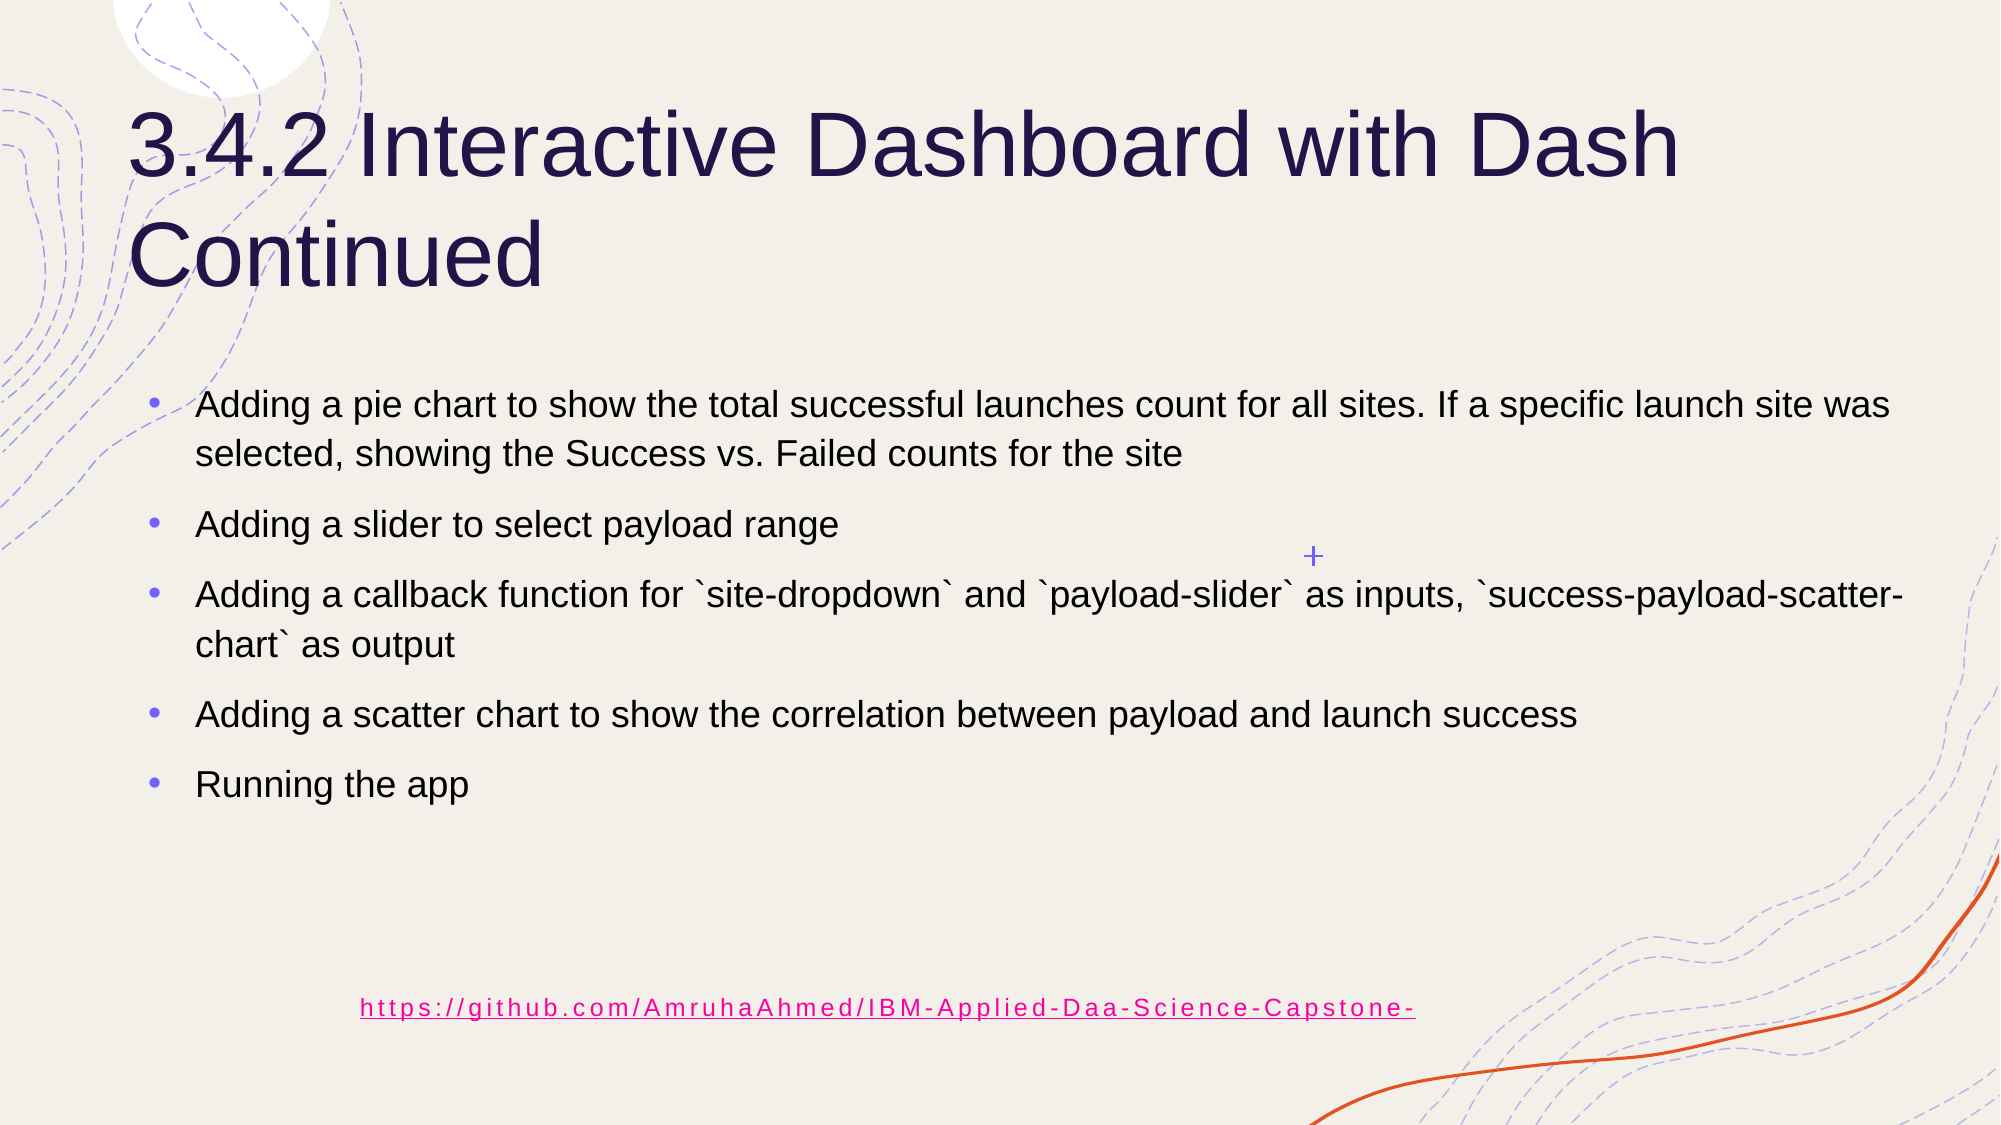

# 3.4.2 Interactive Dashboard with Dash Continued
Adding a pie chart to show the total successful launches count for all sites. If a specific launch site was selected, showing the Success vs. Failed counts for the site
Adding a slider to select payload range
Adding a callback function for `site-dropdown` and `payload-slider` as inputs, `success-payload-scatter-chart` as output
Adding a scatter chart to show the correlation between payload and launch success
Running the app

https://github.com/AmruhaAhmed/IBM-Applied-Daa-Science-Capstone-